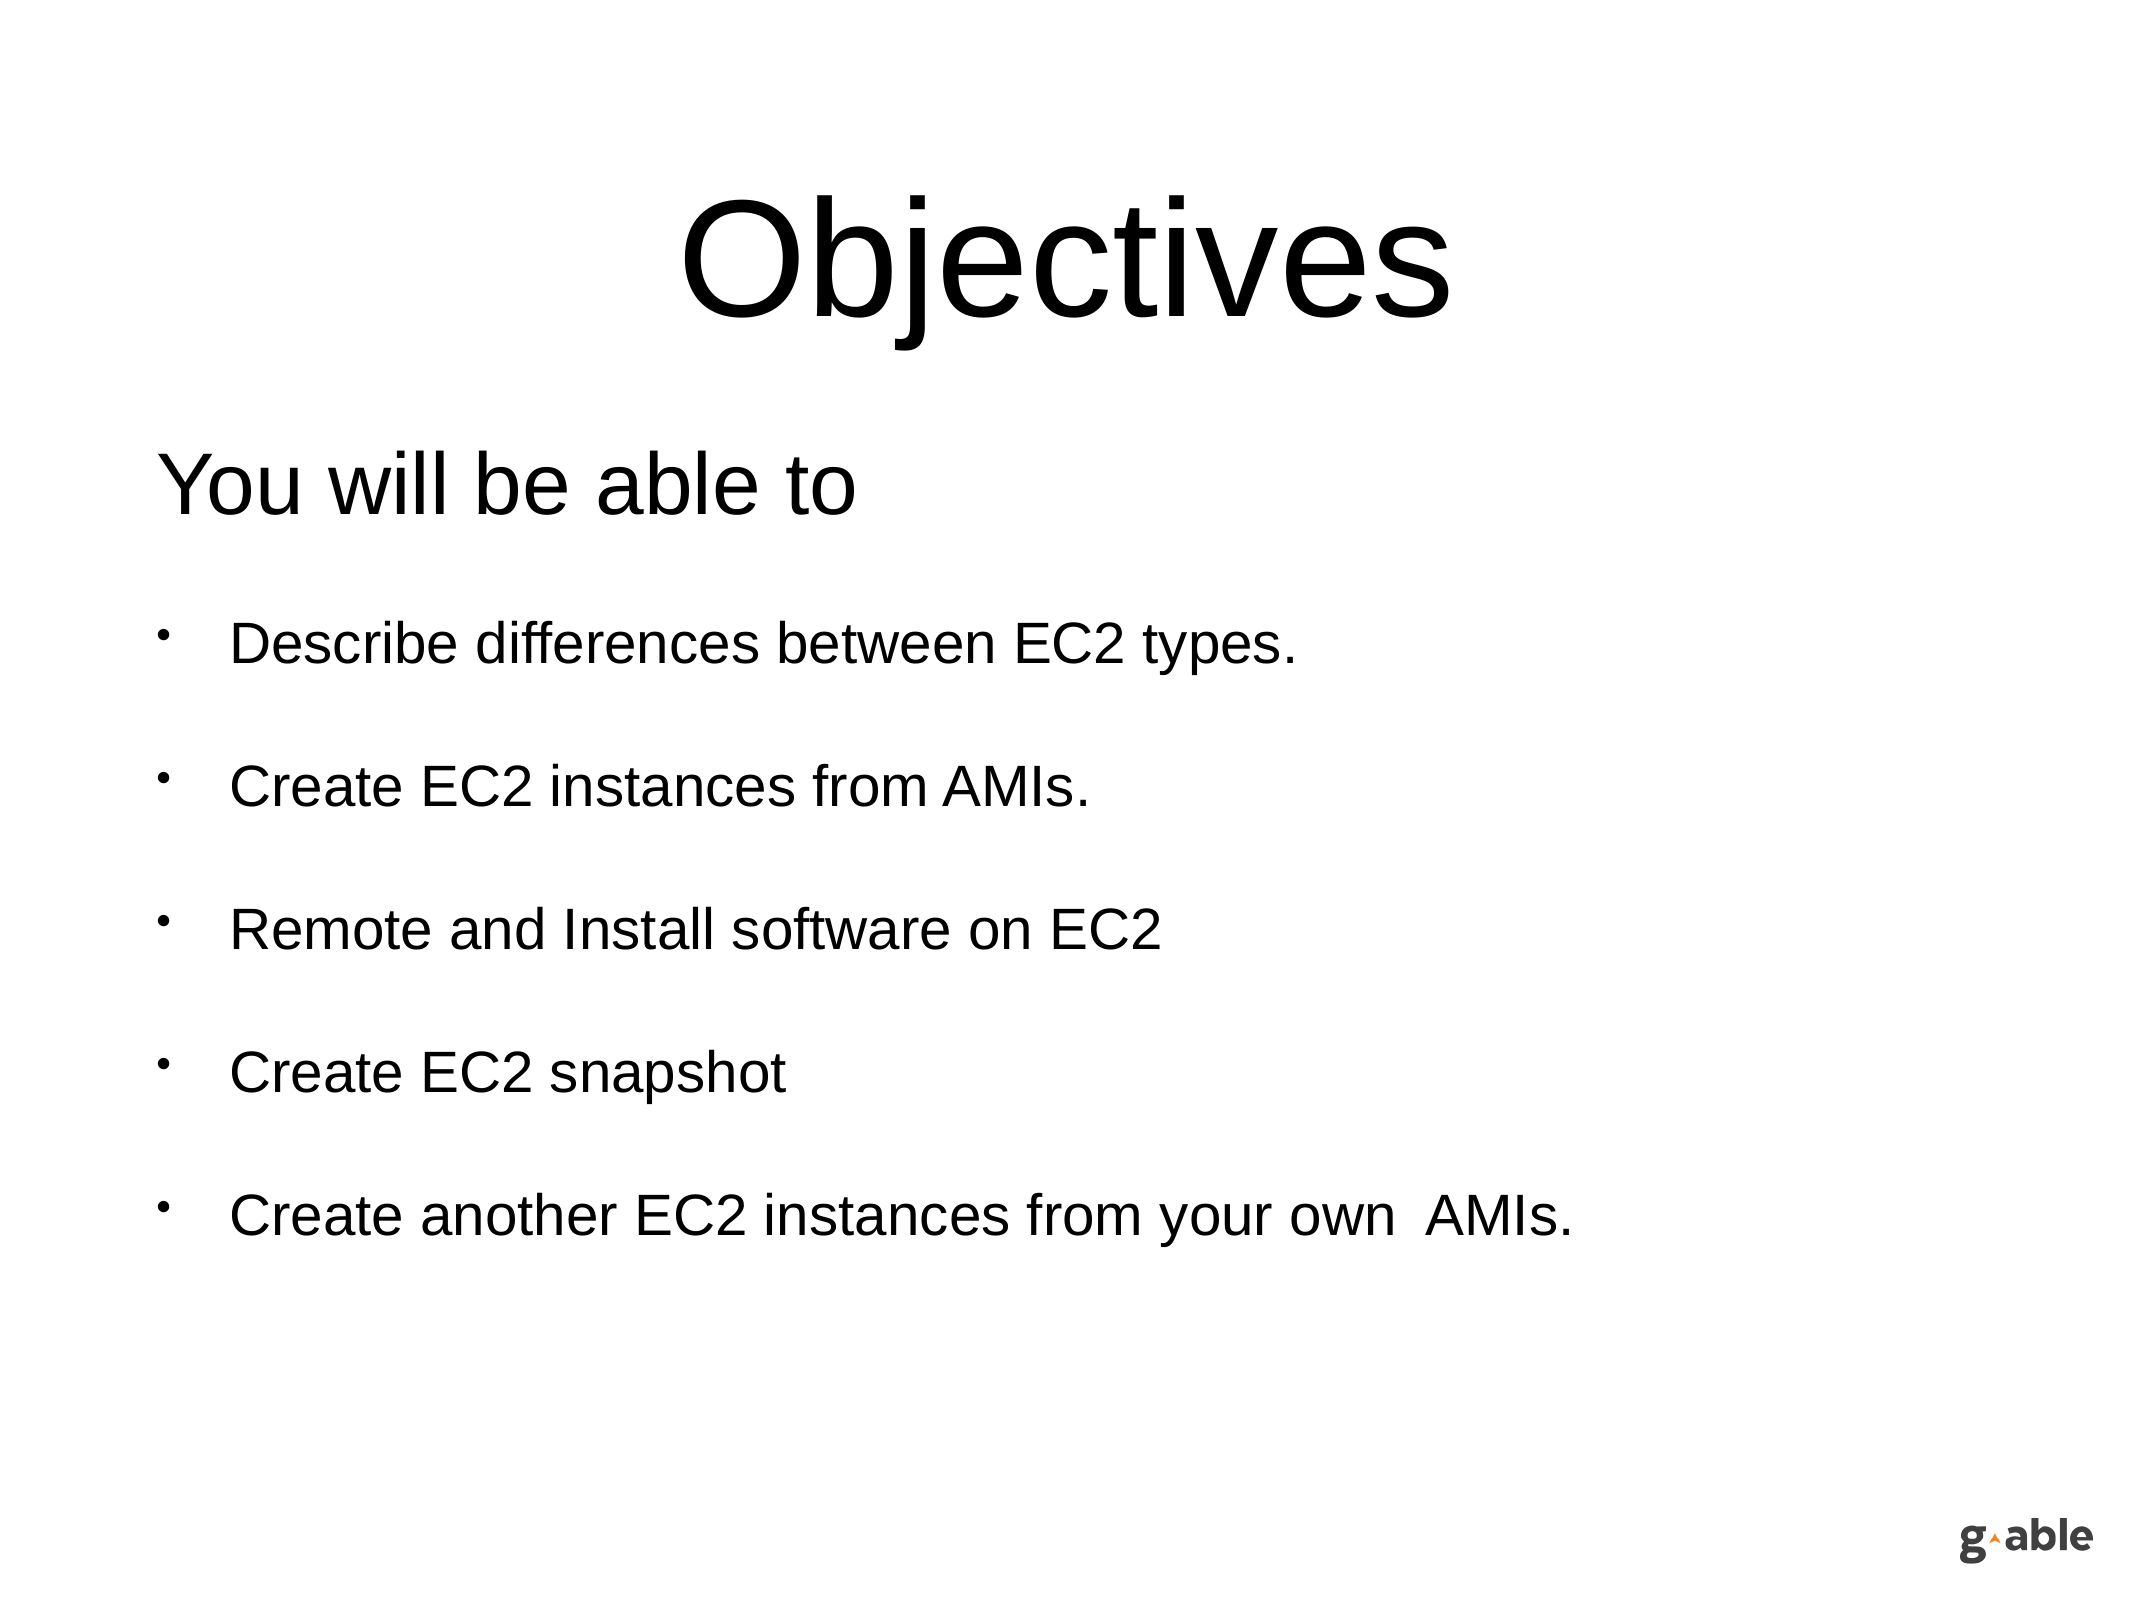

# Objectives
You will be able to
Describe differences between EC2 types.
Create EC2 instances from AMIs.
Remote and Install software on EC2
Create EC2 snapshot
Create another EC2 instances from your own  AMIs.
3